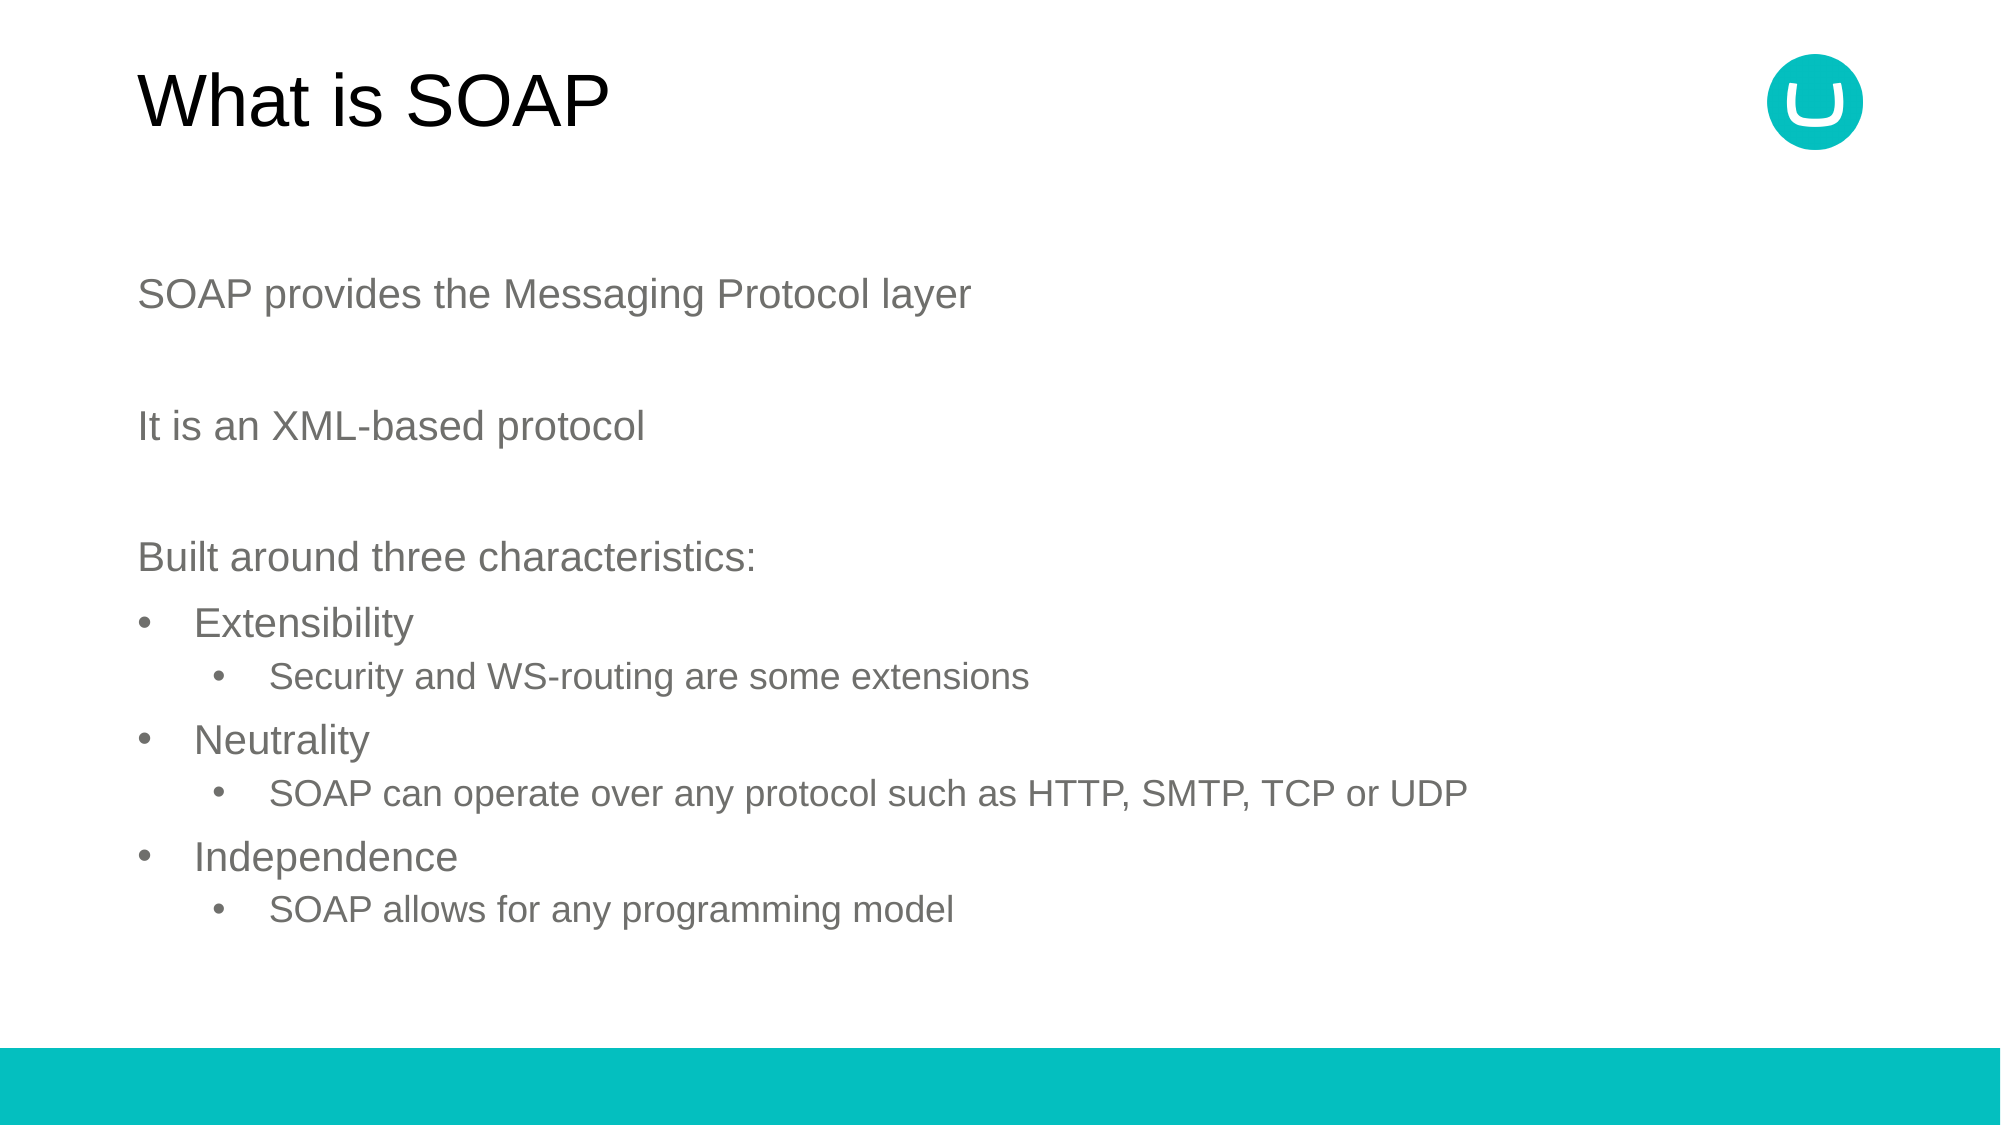

# What is SOAP
SOAP provides the Messaging Protocol layer

It is an XML-based protocol

Built around three characteristics:
Extensibility
Security and WS-routing are some extensions
Neutrality
SOAP can operate over any protocol such as HTTP, SMTP, TCP or UDP
Independence
SOAP allows for any programming model